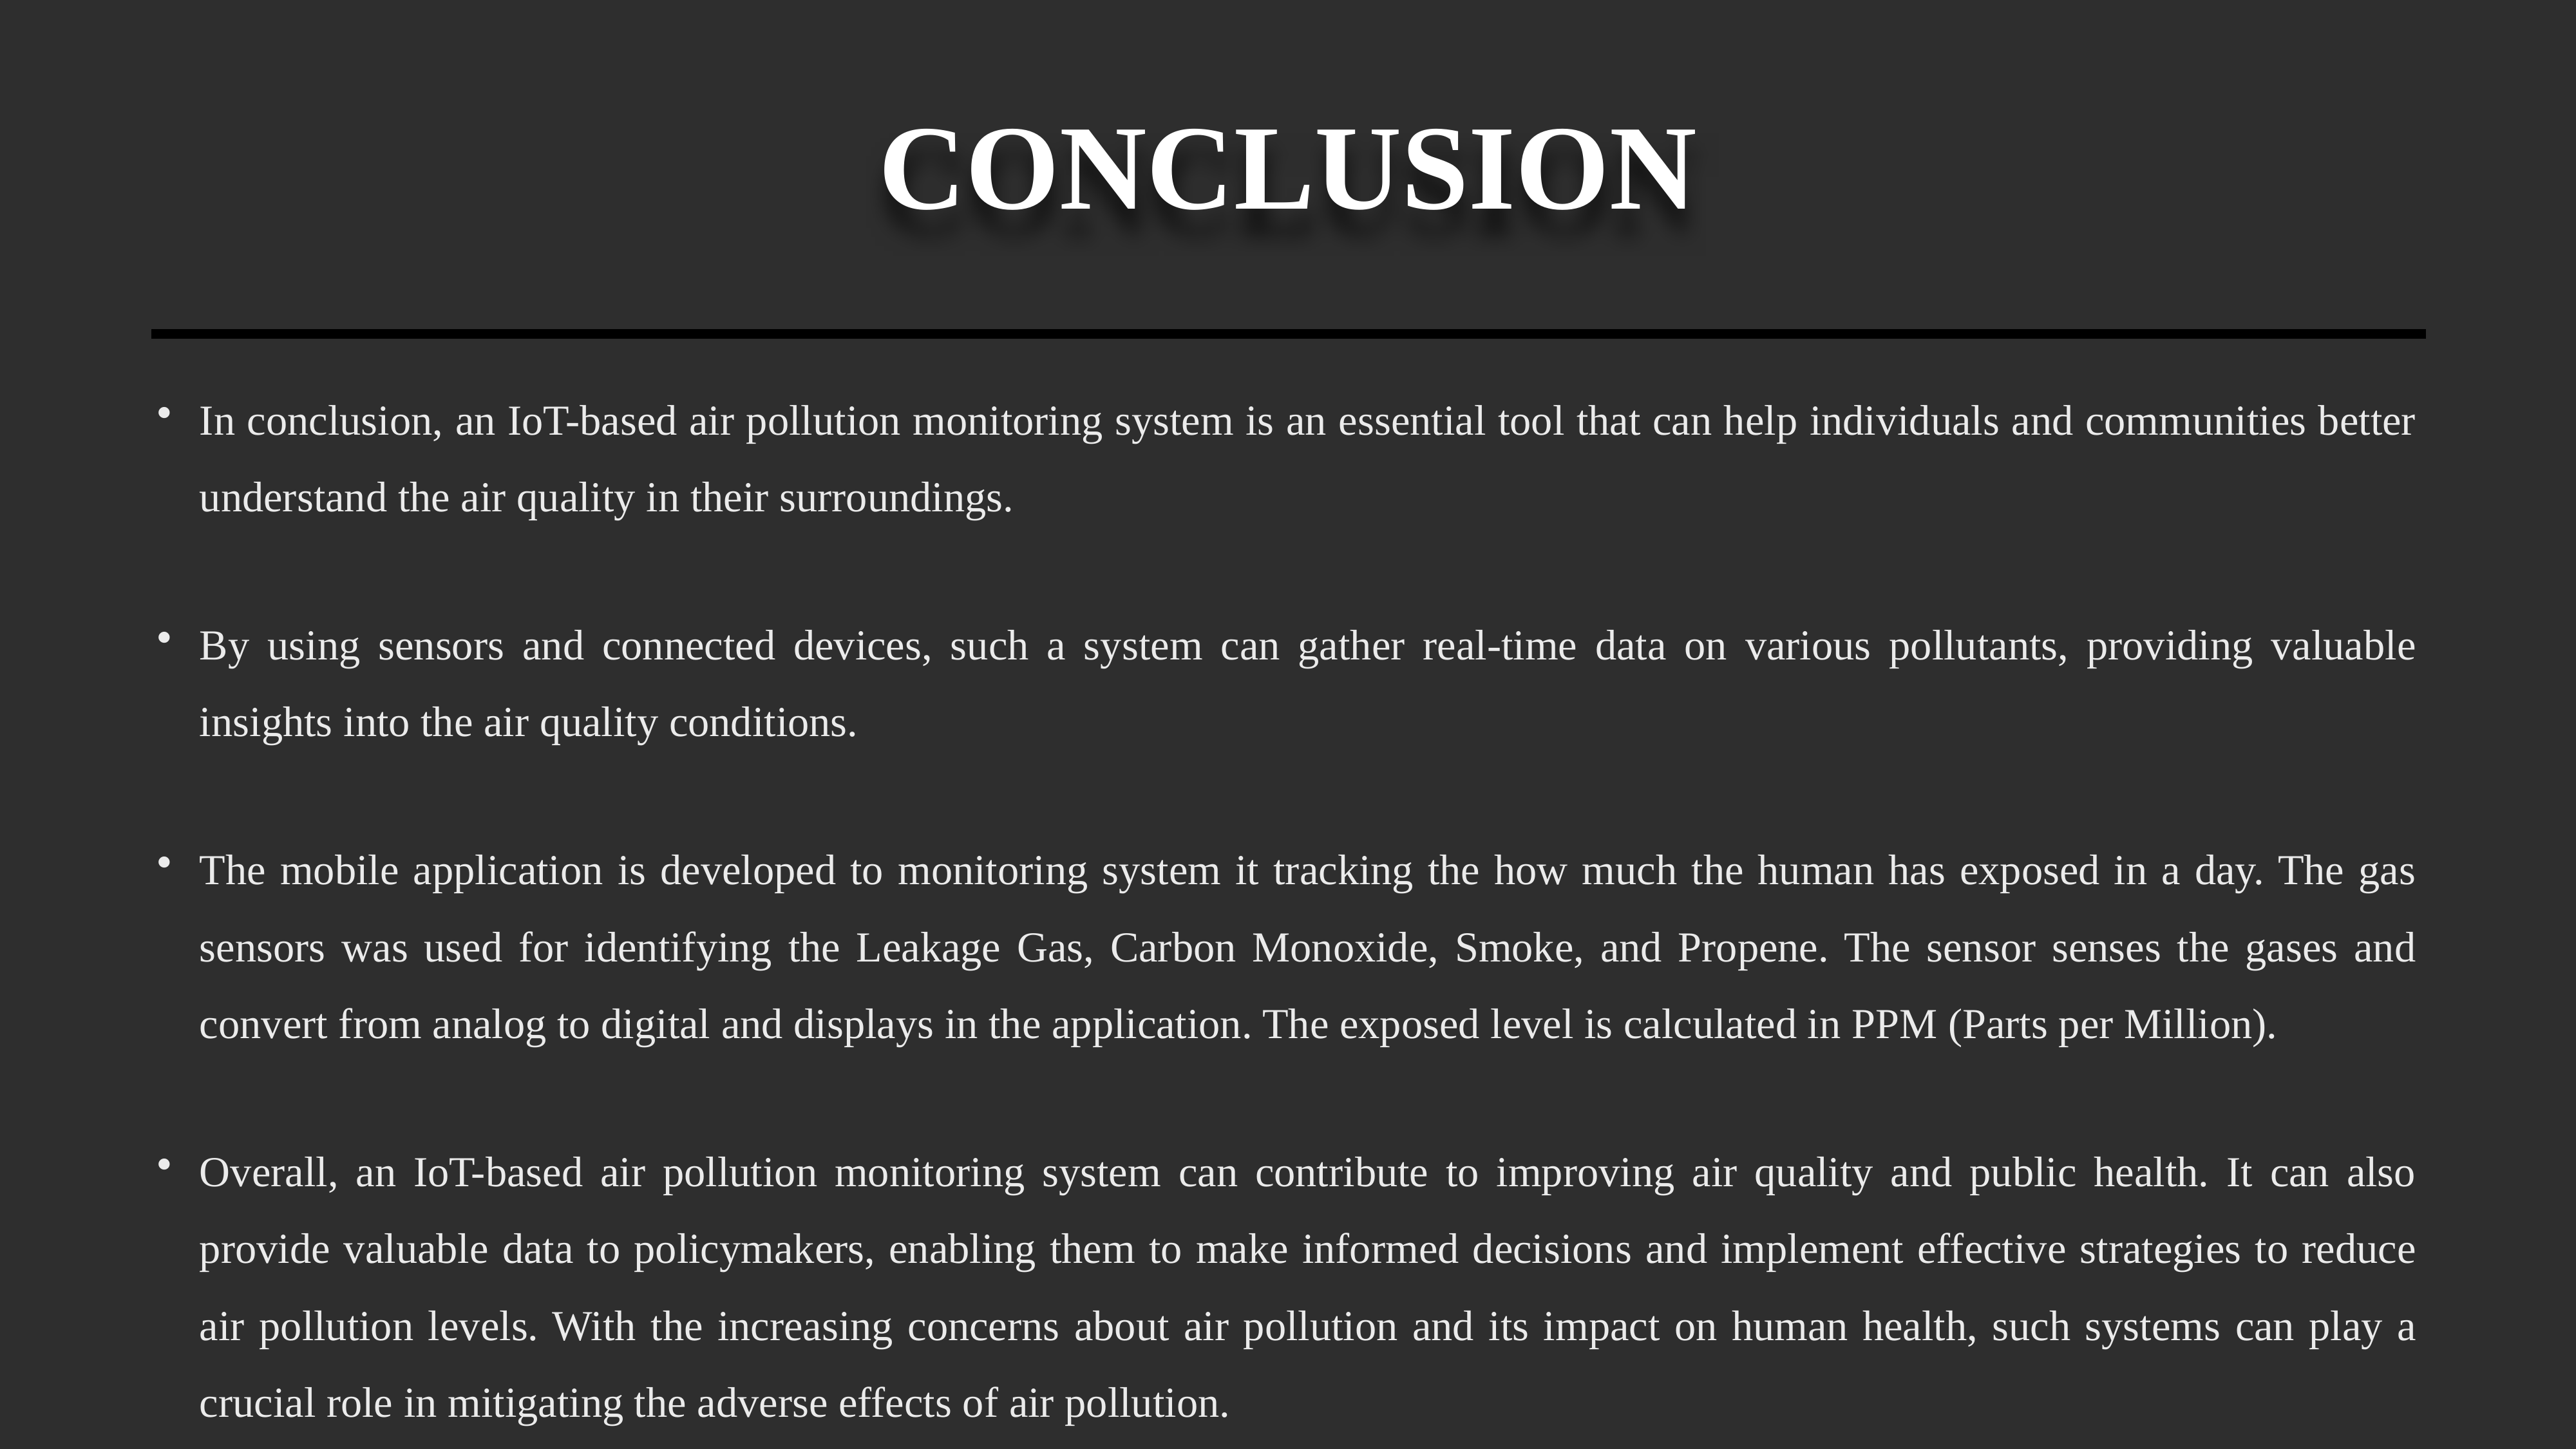

# CONCLUSION

In conclusion, an IoT-based air pollution monitoring system is an essential tool that can help individuals and communities better understand the air quality in their surroundings.
By using sensors and connected devices, such a system can gather real-time data on various pollutants, providing valuable insights into the air quality conditions.
The mobile application is developed to monitoring system it tracking the how much the human has exposed in a day. The gas sensors was used for identifying the Leakage Gas, Carbon Monoxide, Smoke, and Propene. The sensor senses the gases and convert from analog to digital and displays in the application. The exposed level is calculated in PPM (Parts per Million).
Overall, an IoT-based air pollution monitoring system can contribute to improving air quality and public health. It can also provide valuable data to policymakers, enabling them to make informed decisions and implement effective strategies to reduce air pollution levels. With the increasing concerns about air pollution and its impact on human health, such systems can play a crucial role in mitigating the adverse effects of air pollution.